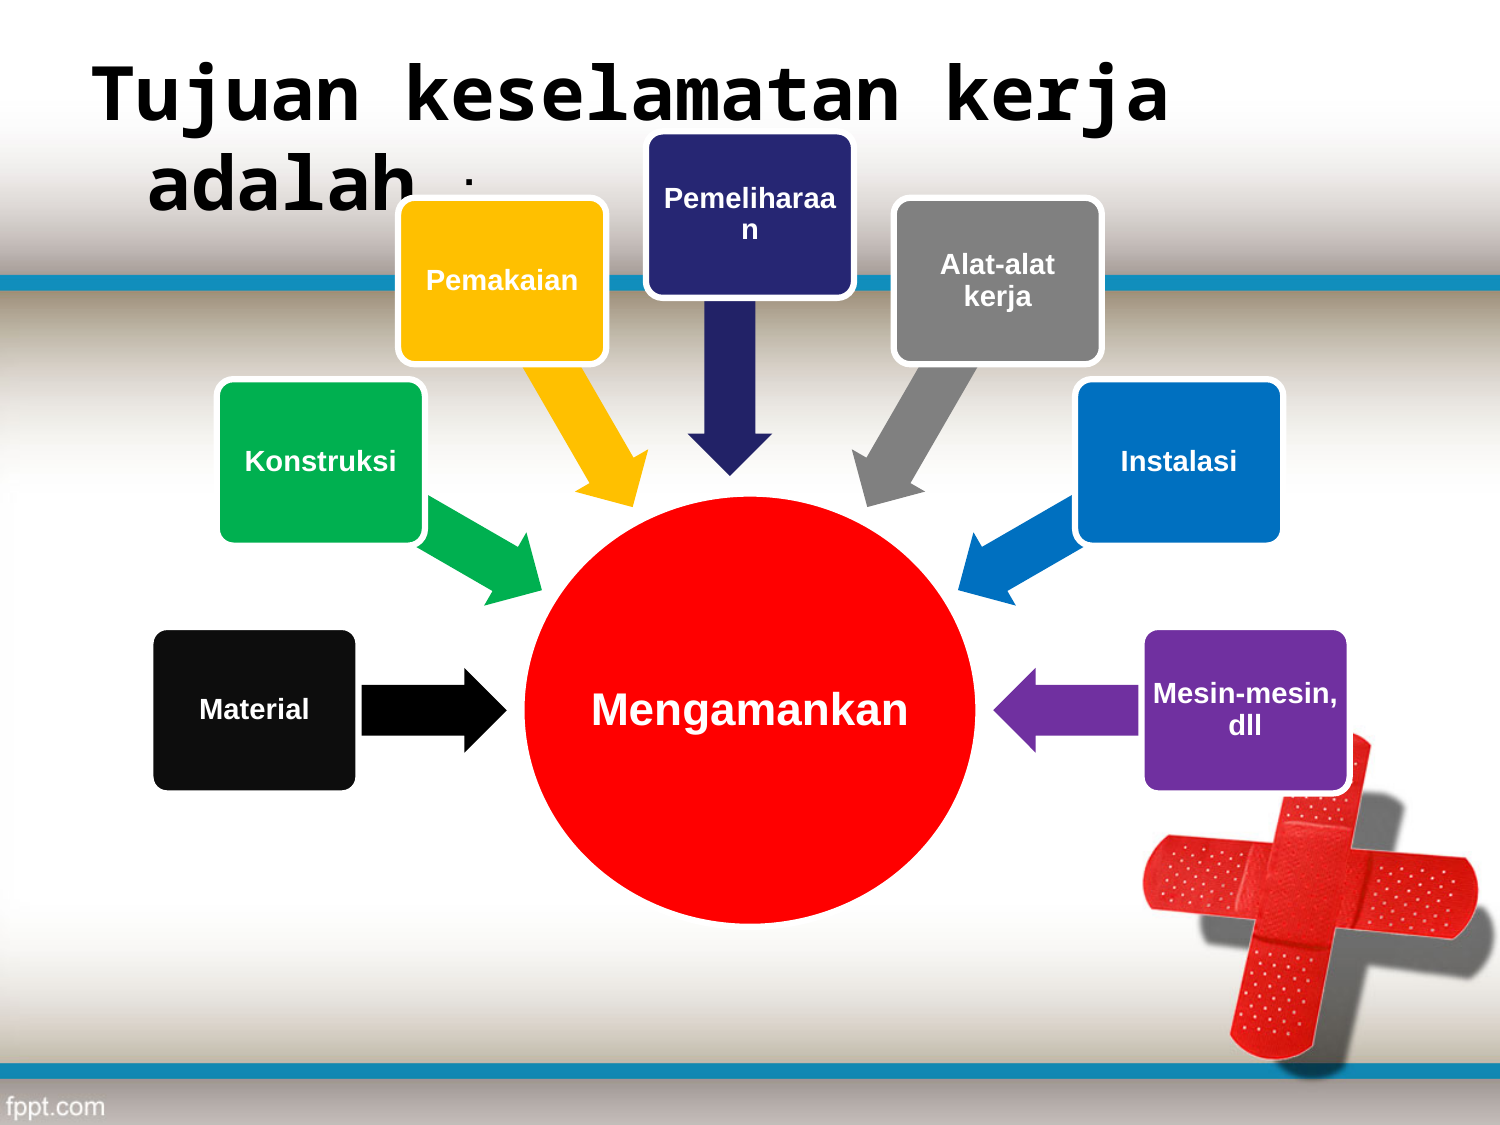

Tujuan keselamatan kerja adalah :

Mengamankan
Material
Konstruksi
Pemakaian
Pemeliharaan
Alat-alat kerja
Instalasi
Mesin-mesin, dll